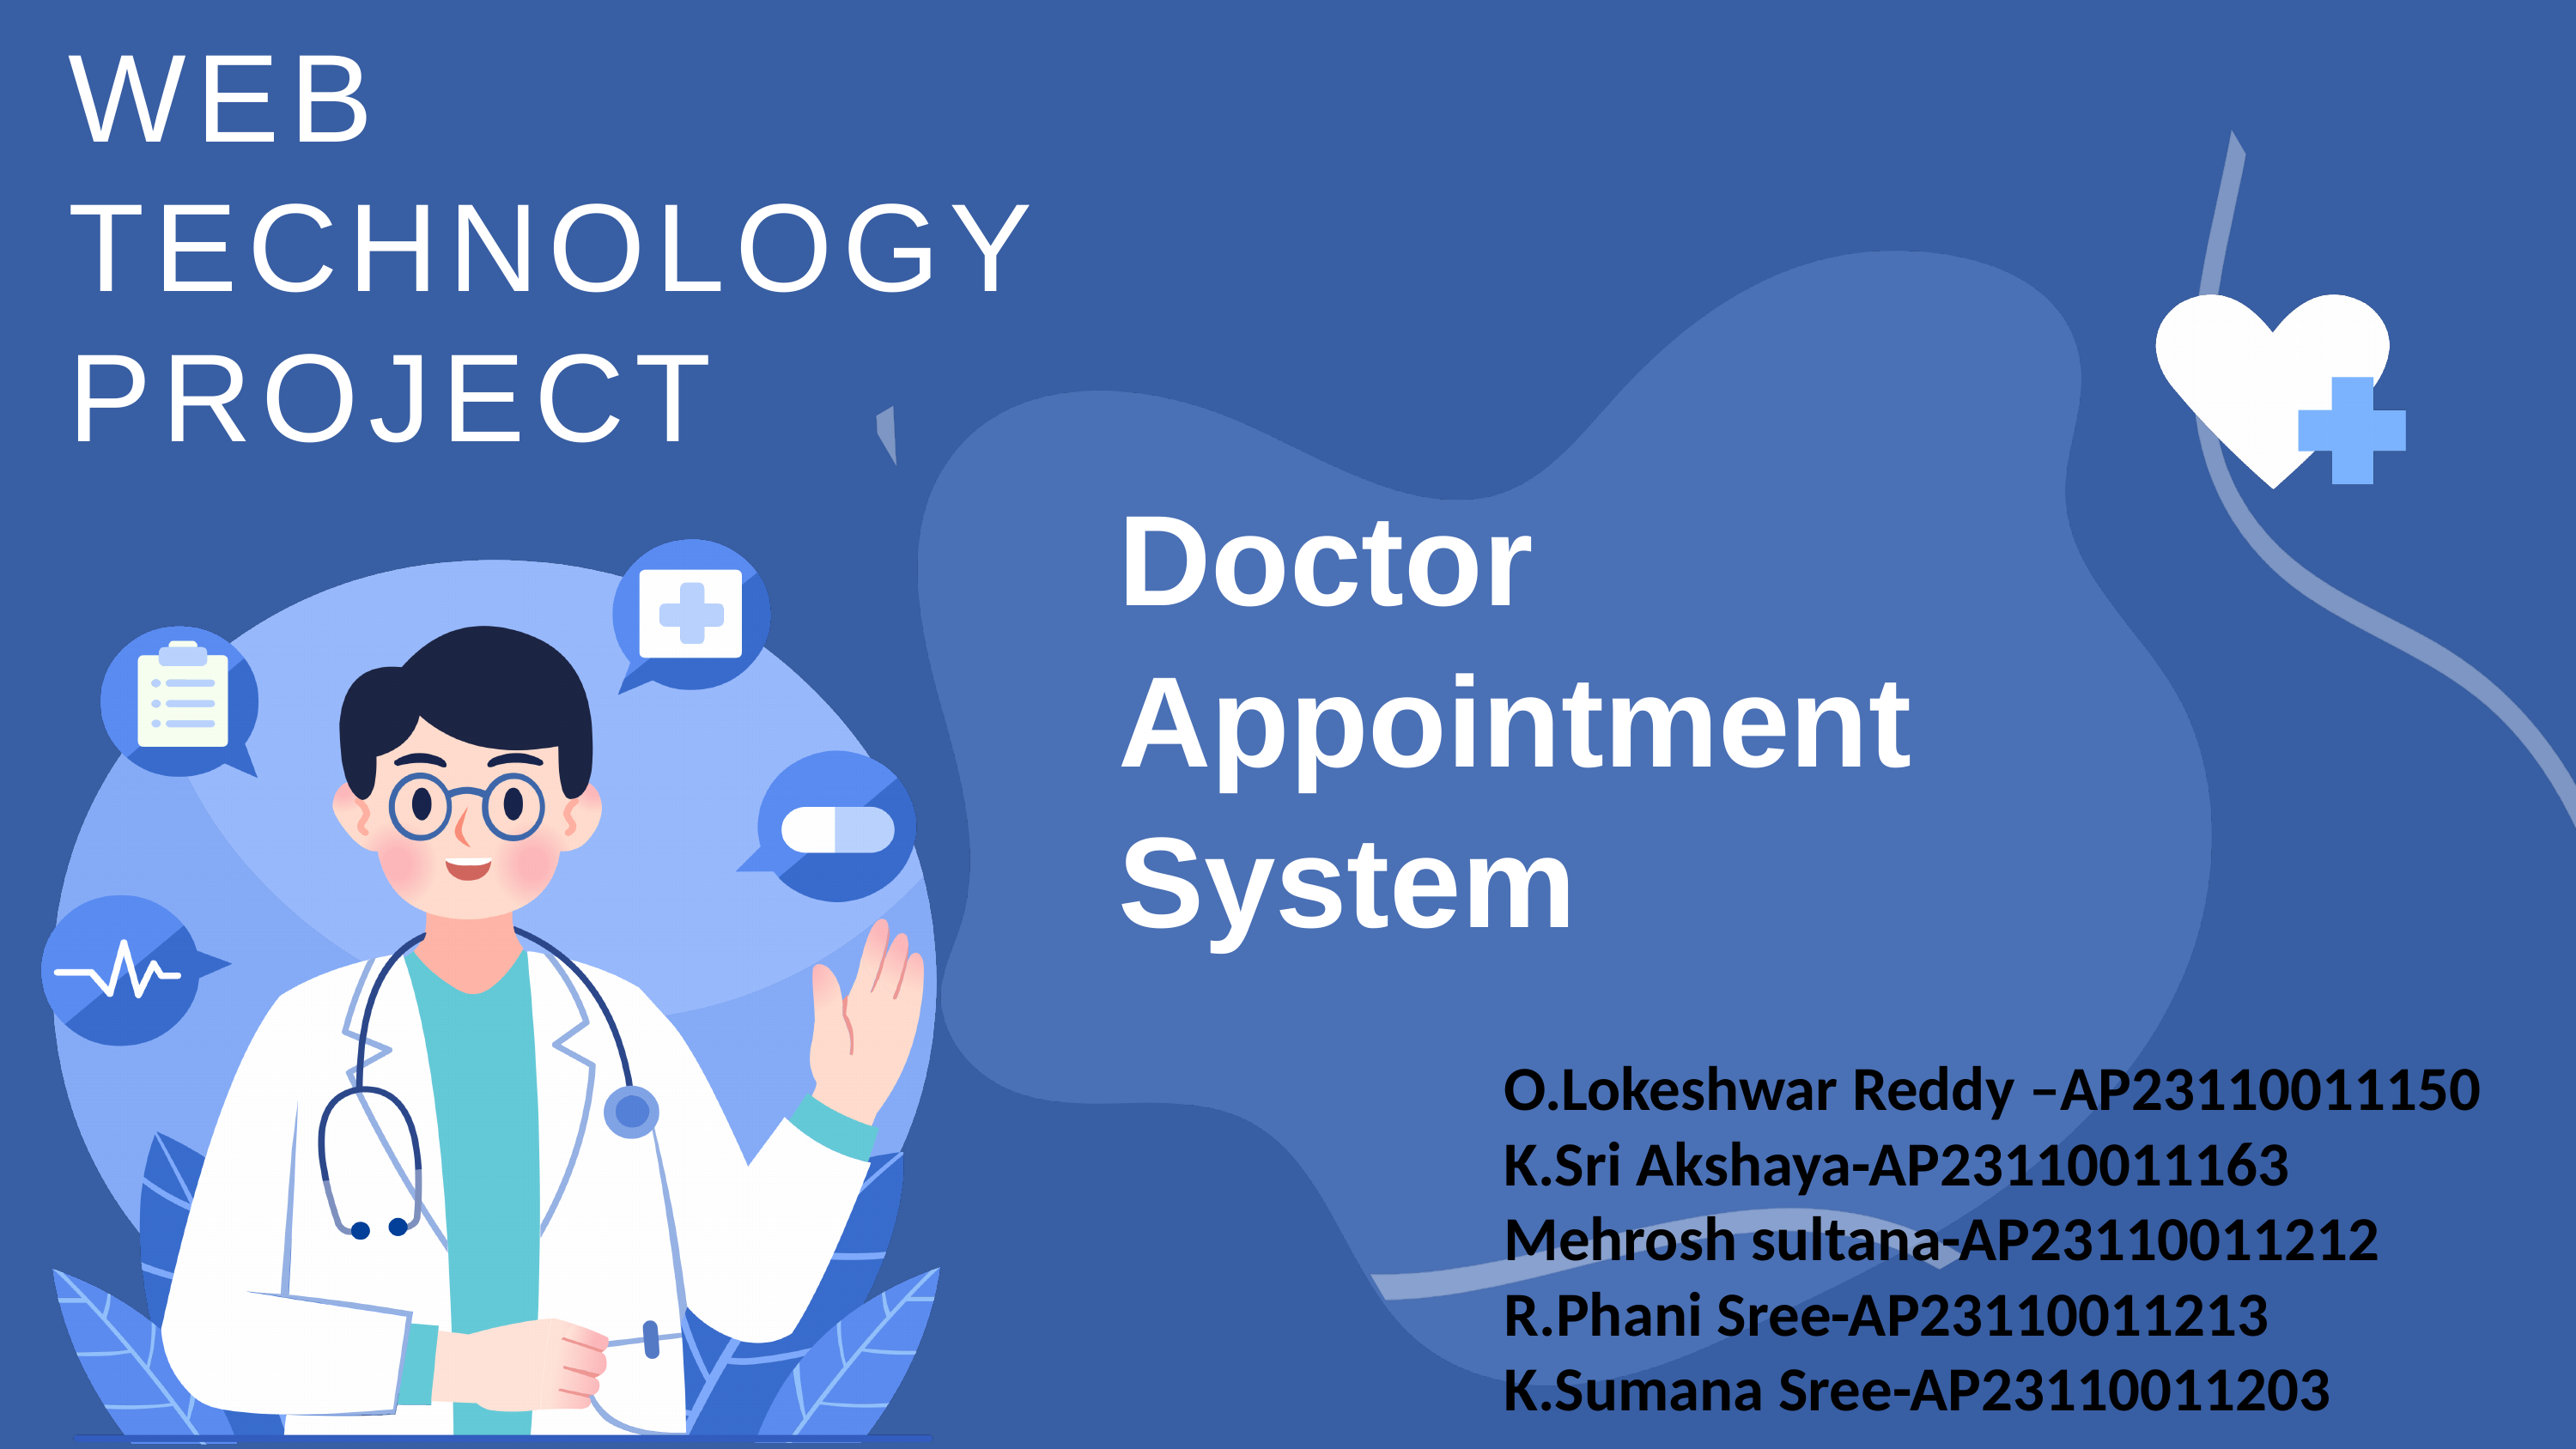

WEB TECHNOLOGYPROJECT

Doctor Appointment System

O.Lokeshwar Reddy –AP23110011150
K.Sri Akshaya-AP23110011163
Mehrosh sultana-AP23110011212
R.Phani Sree-AP23110011213
K.Sumana Sree-AP23110011203